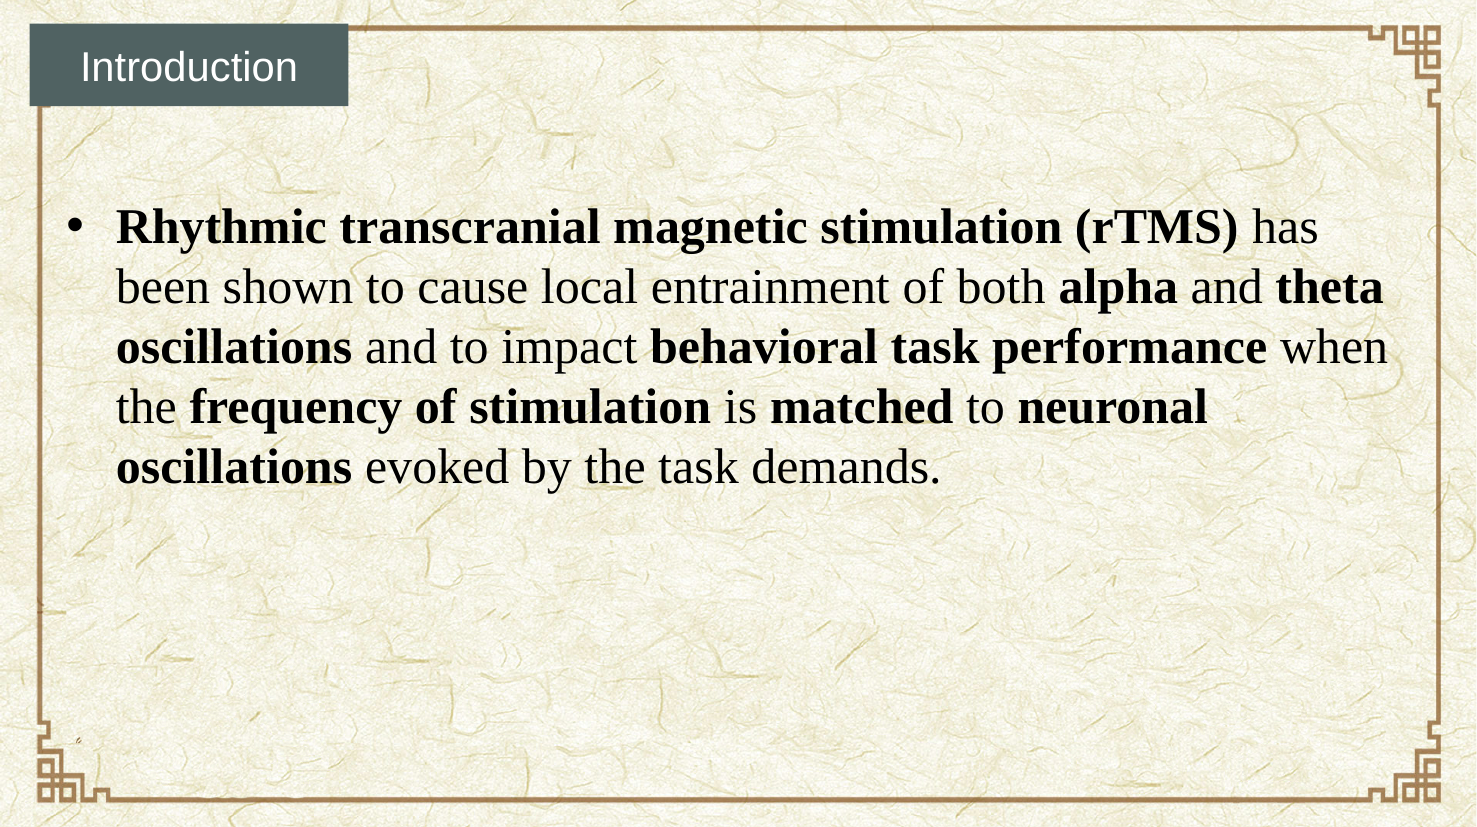

Introduction
Rhythmic transcranial magnetic stimulation (rTMS) has been shown to cause local entrainment of both alpha and theta oscillations and to impact behavioral task performance when the frequency of stimulation is matched to neuronal oscillations evoked by the task demands.